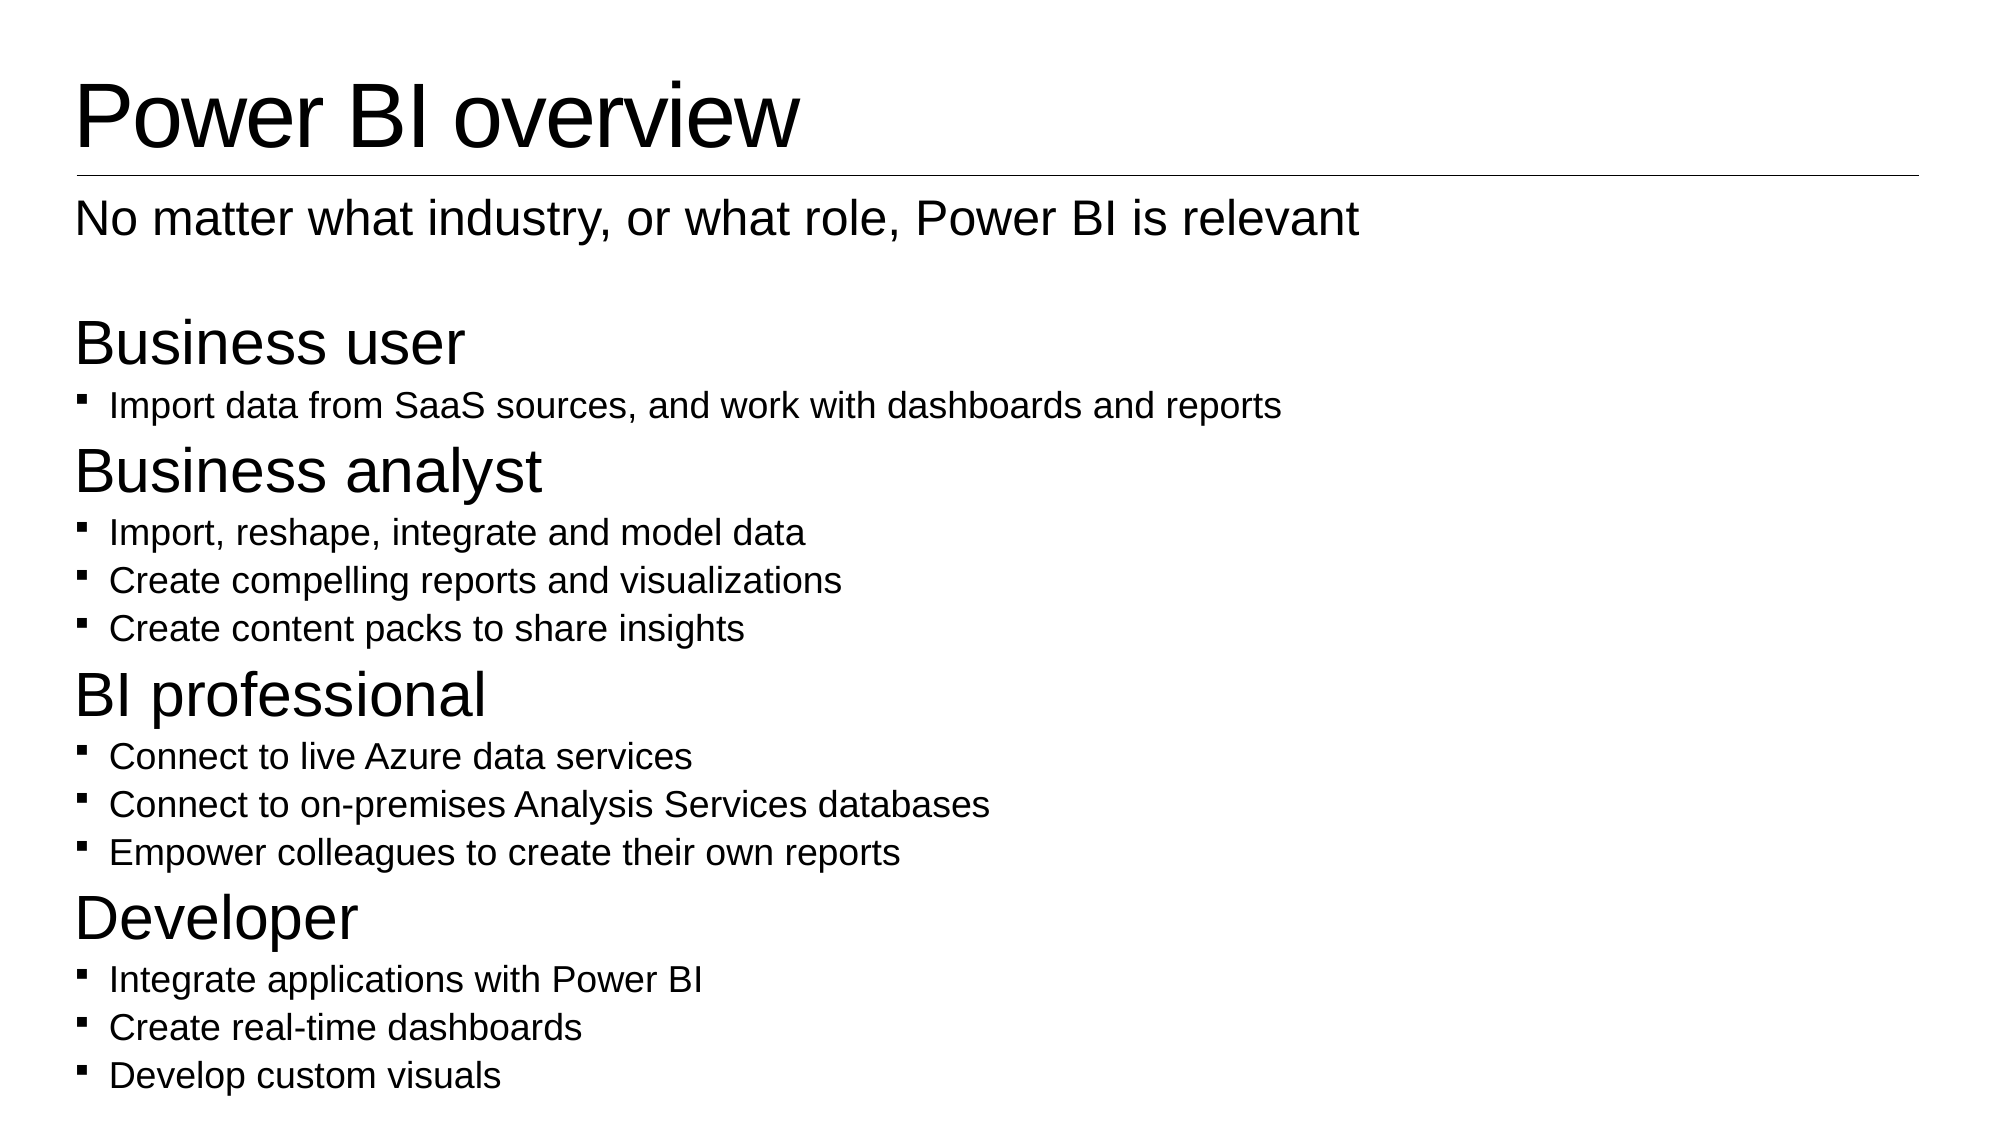

# Power BI overview
No matter what industry, or what role, Power BI is relevant
Business user
Import data from SaaS sources, and work with dashboards and reports
Business analyst
Import, reshape, integrate and model data
Create compelling reports and visualizations
Create content packs to share insights
BI professional
Connect to live Azure data services
Connect to on-premises Analysis Services databases
Empower colleagues to create their own reports
Developer
Integrate applications with Power BI
Create real-time dashboards
Develop custom visuals